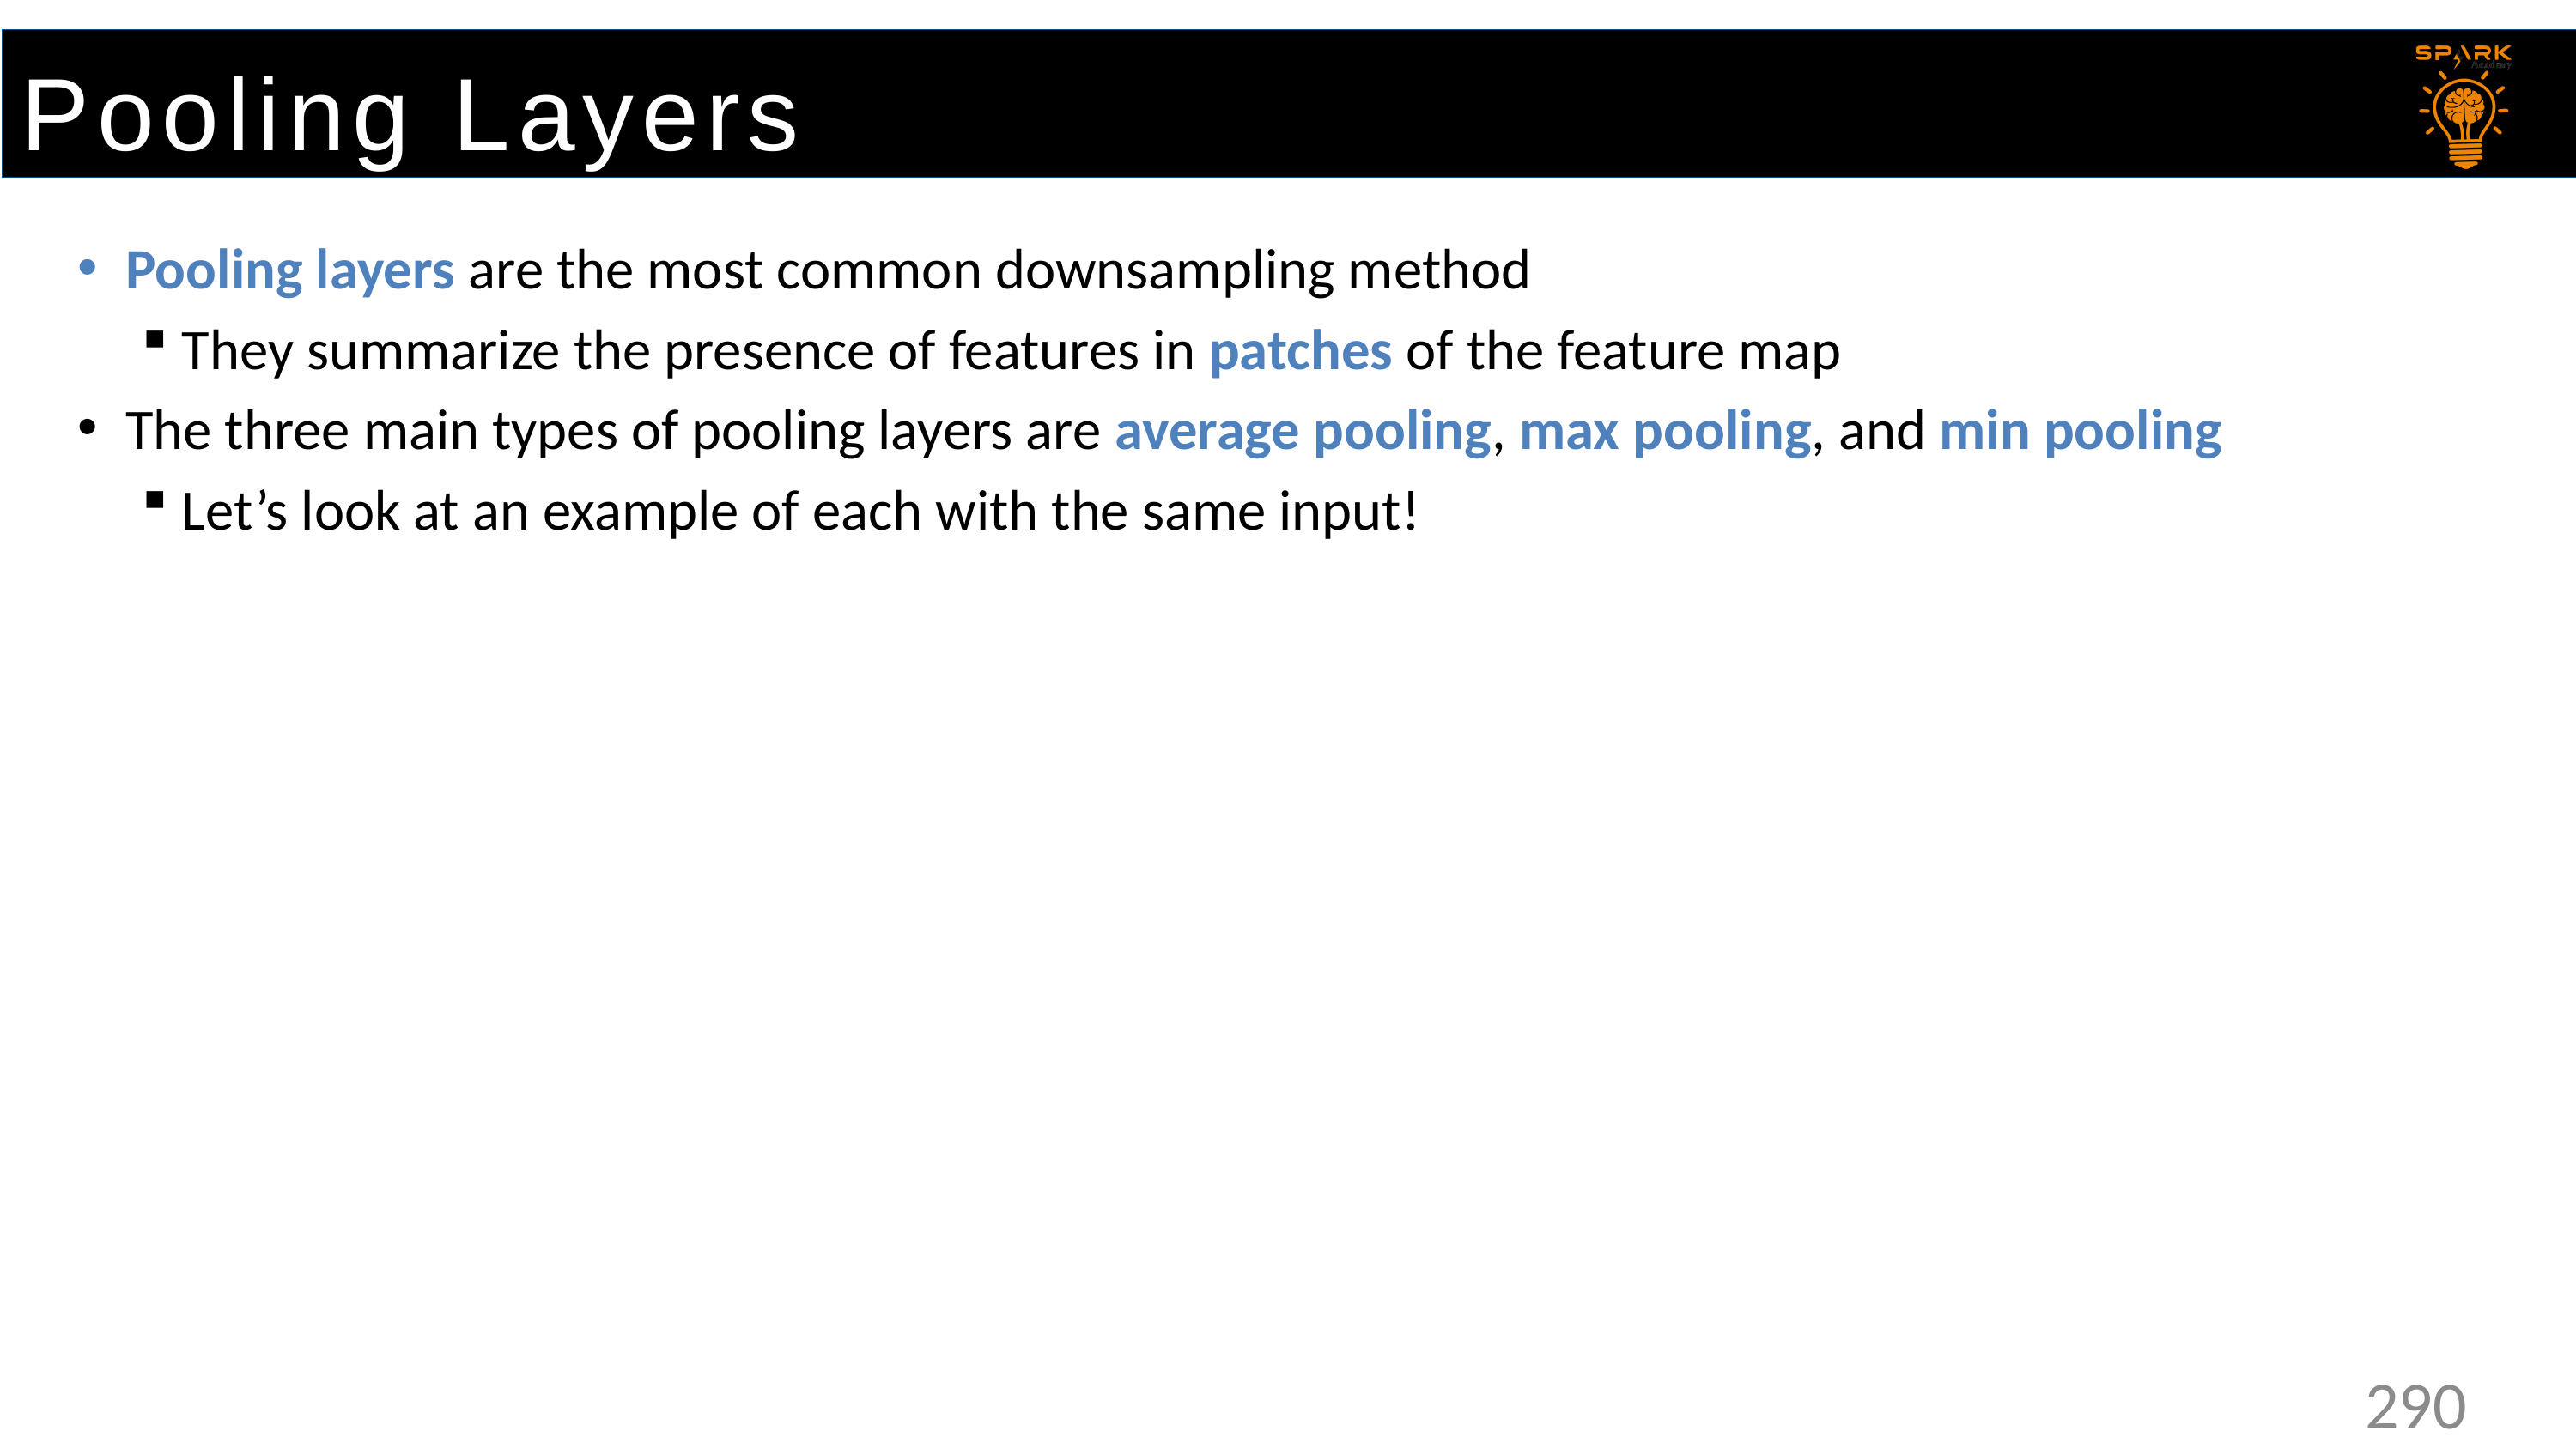

Pooling Layers

Pooling layers are the most common downsampling method
They summarize the presence of features in patches of the feature map
The three main types of pooling layers are average pooling, max pooling, and min pooling
Let’s look at an example of each with the same input!
290